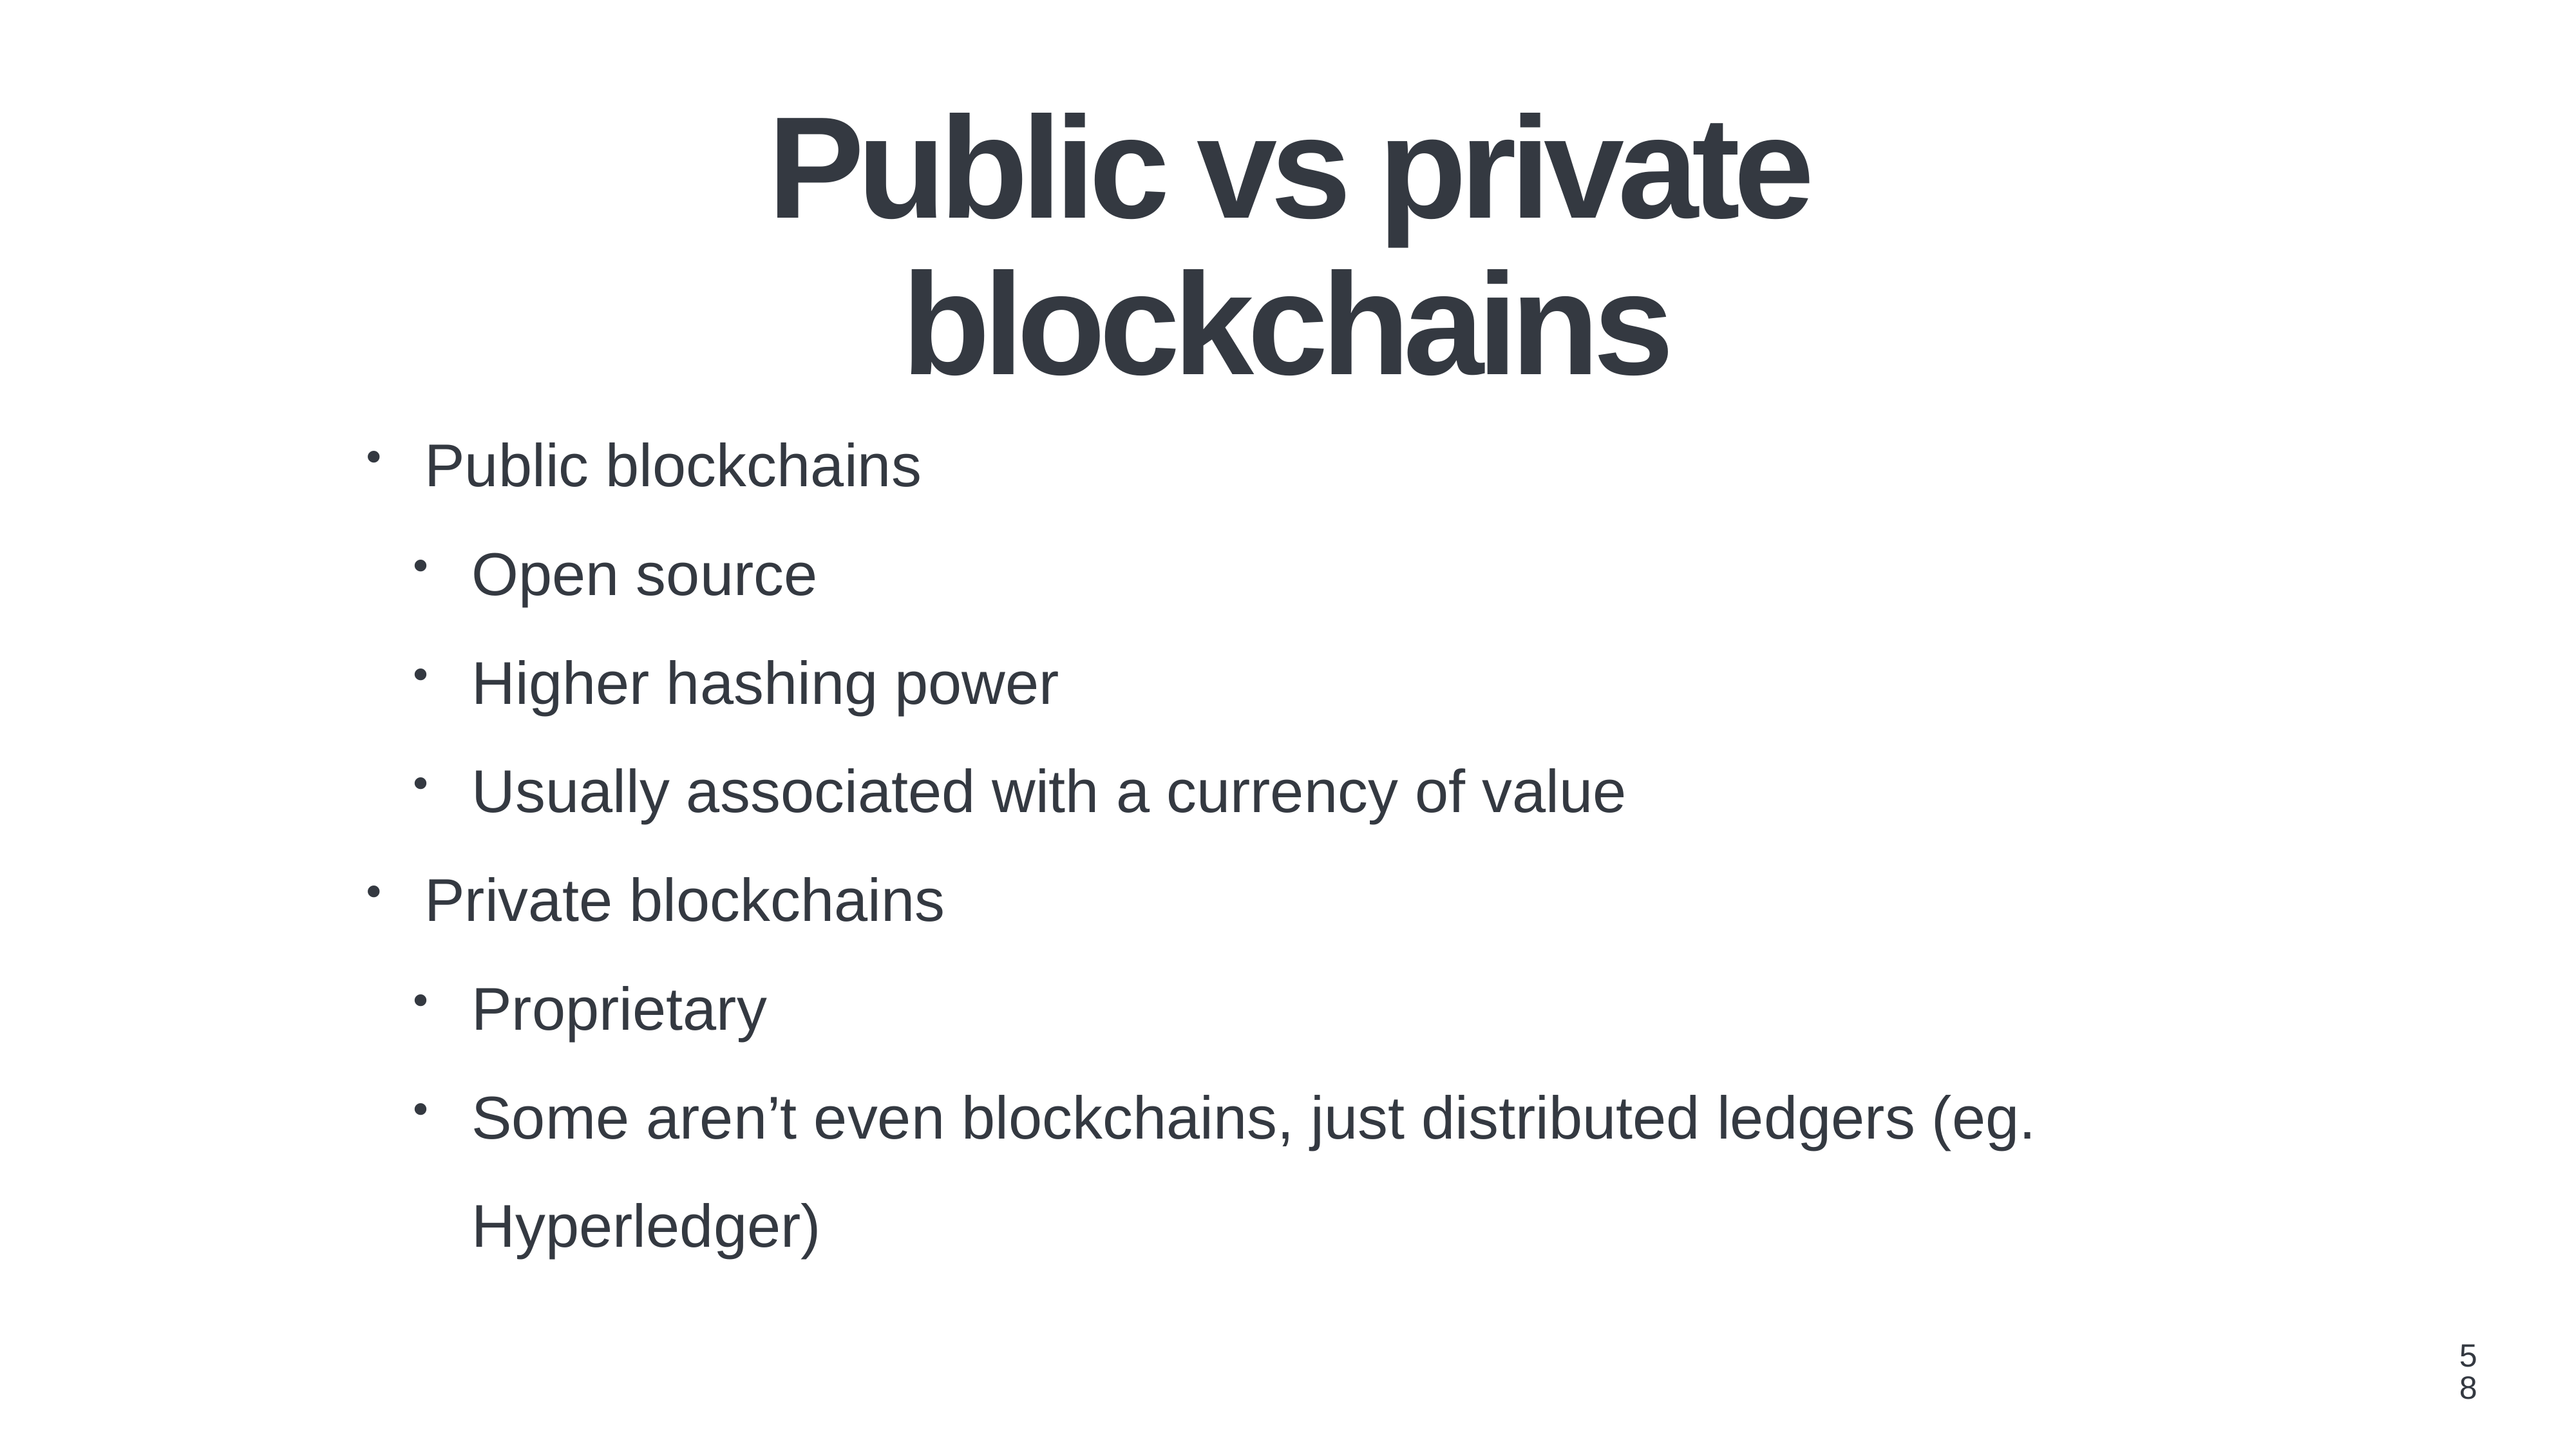

# Public vs private blockchains
Public blockchains
Open source
Higher hashing power
Usually associated with a currency of value
Private blockchains
Proprietary
Some aren’t even blockchains, just distributed ledgers (eg. Hyperledger)
58